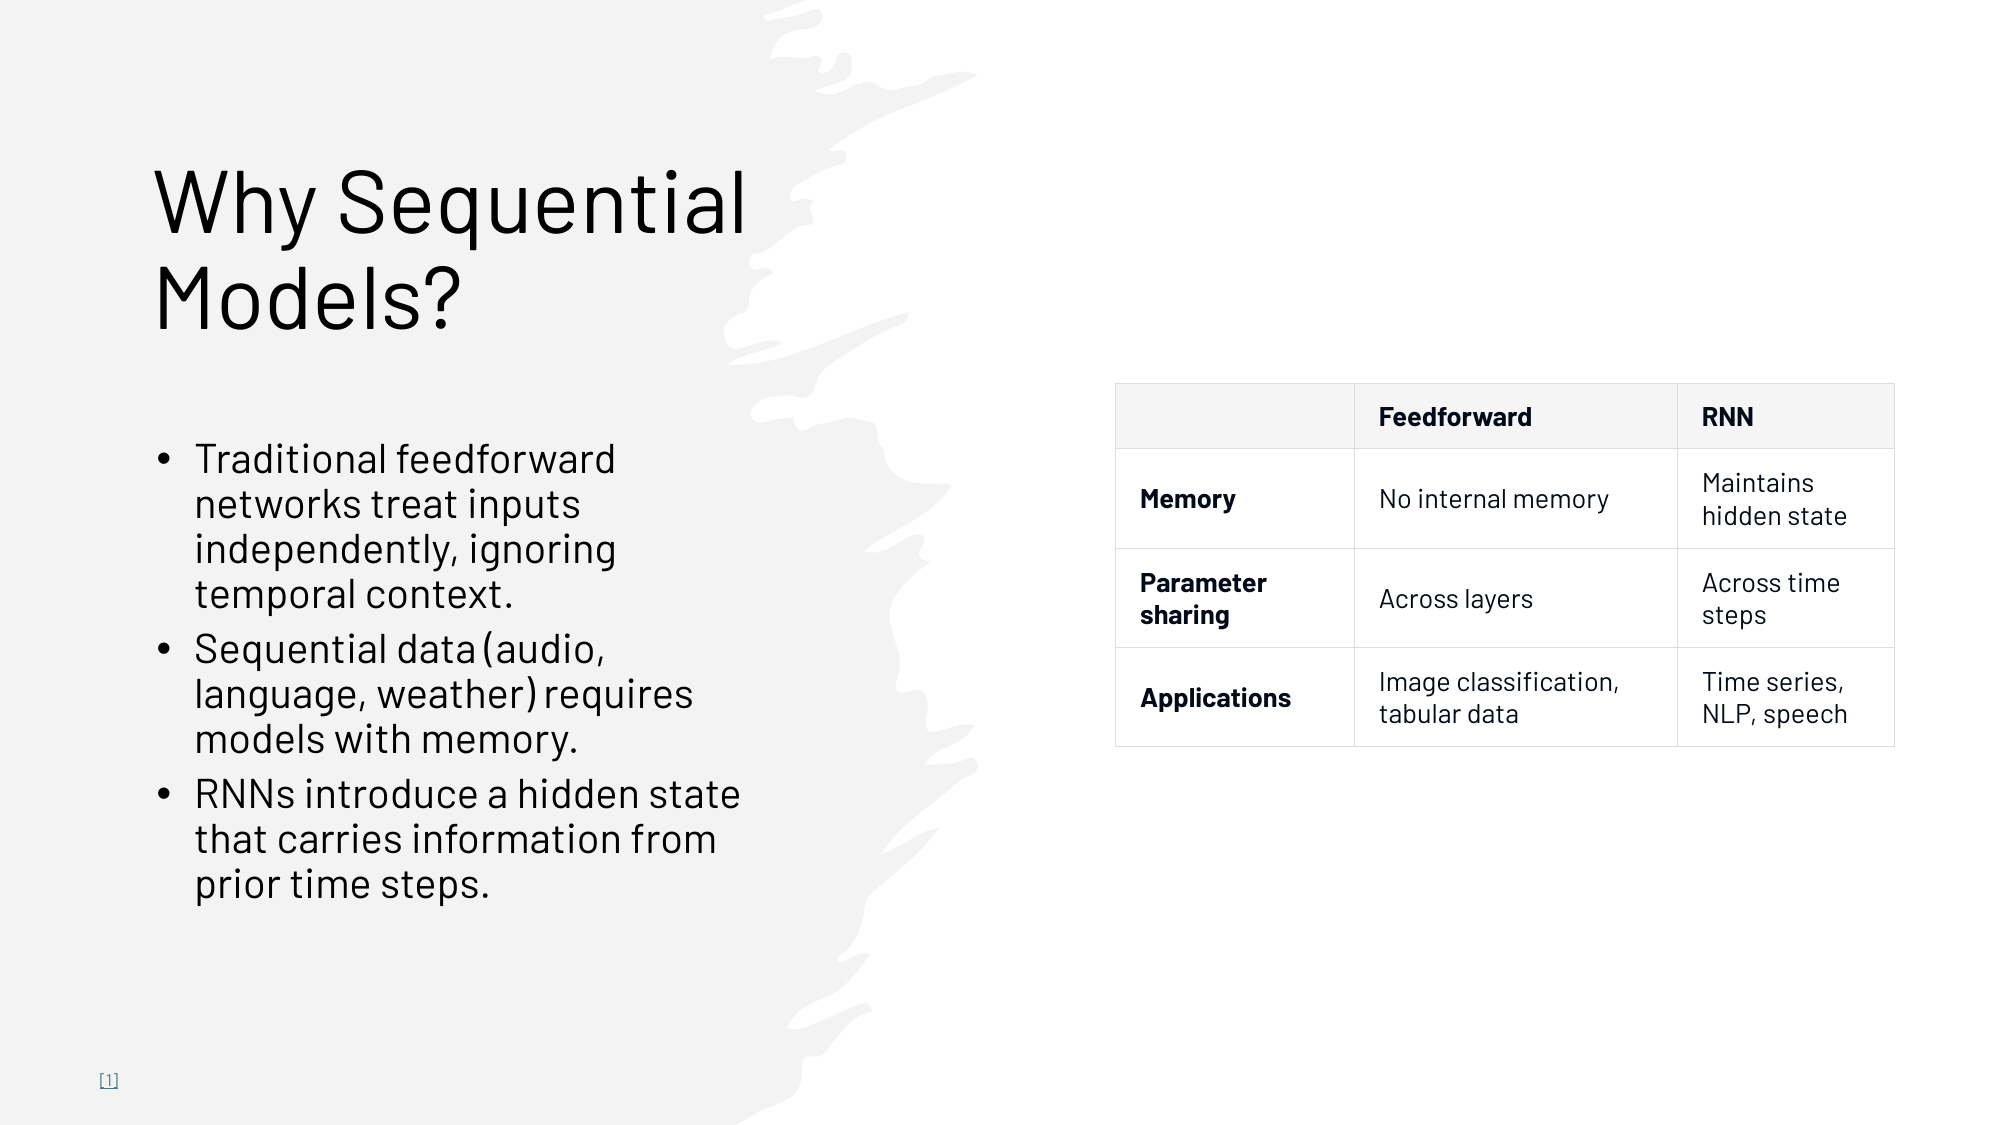

Why Sequential Models?
|  | Feedforward | RNN |
| --- | --- | --- |
| Memory | No internal memory | Maintains hidden state |
| Parameter sharing | Across layers | Across time steps |
| Applications | Image classification, tabular data | Time series, NLP, speech |
Traditional feedforward networks treat inputs independently, ignoring temporal context.
Sequential data (audio, language, weather) requires models with memory.
RNNs introduce a hidden state that carries information from prior time steps.
[1]